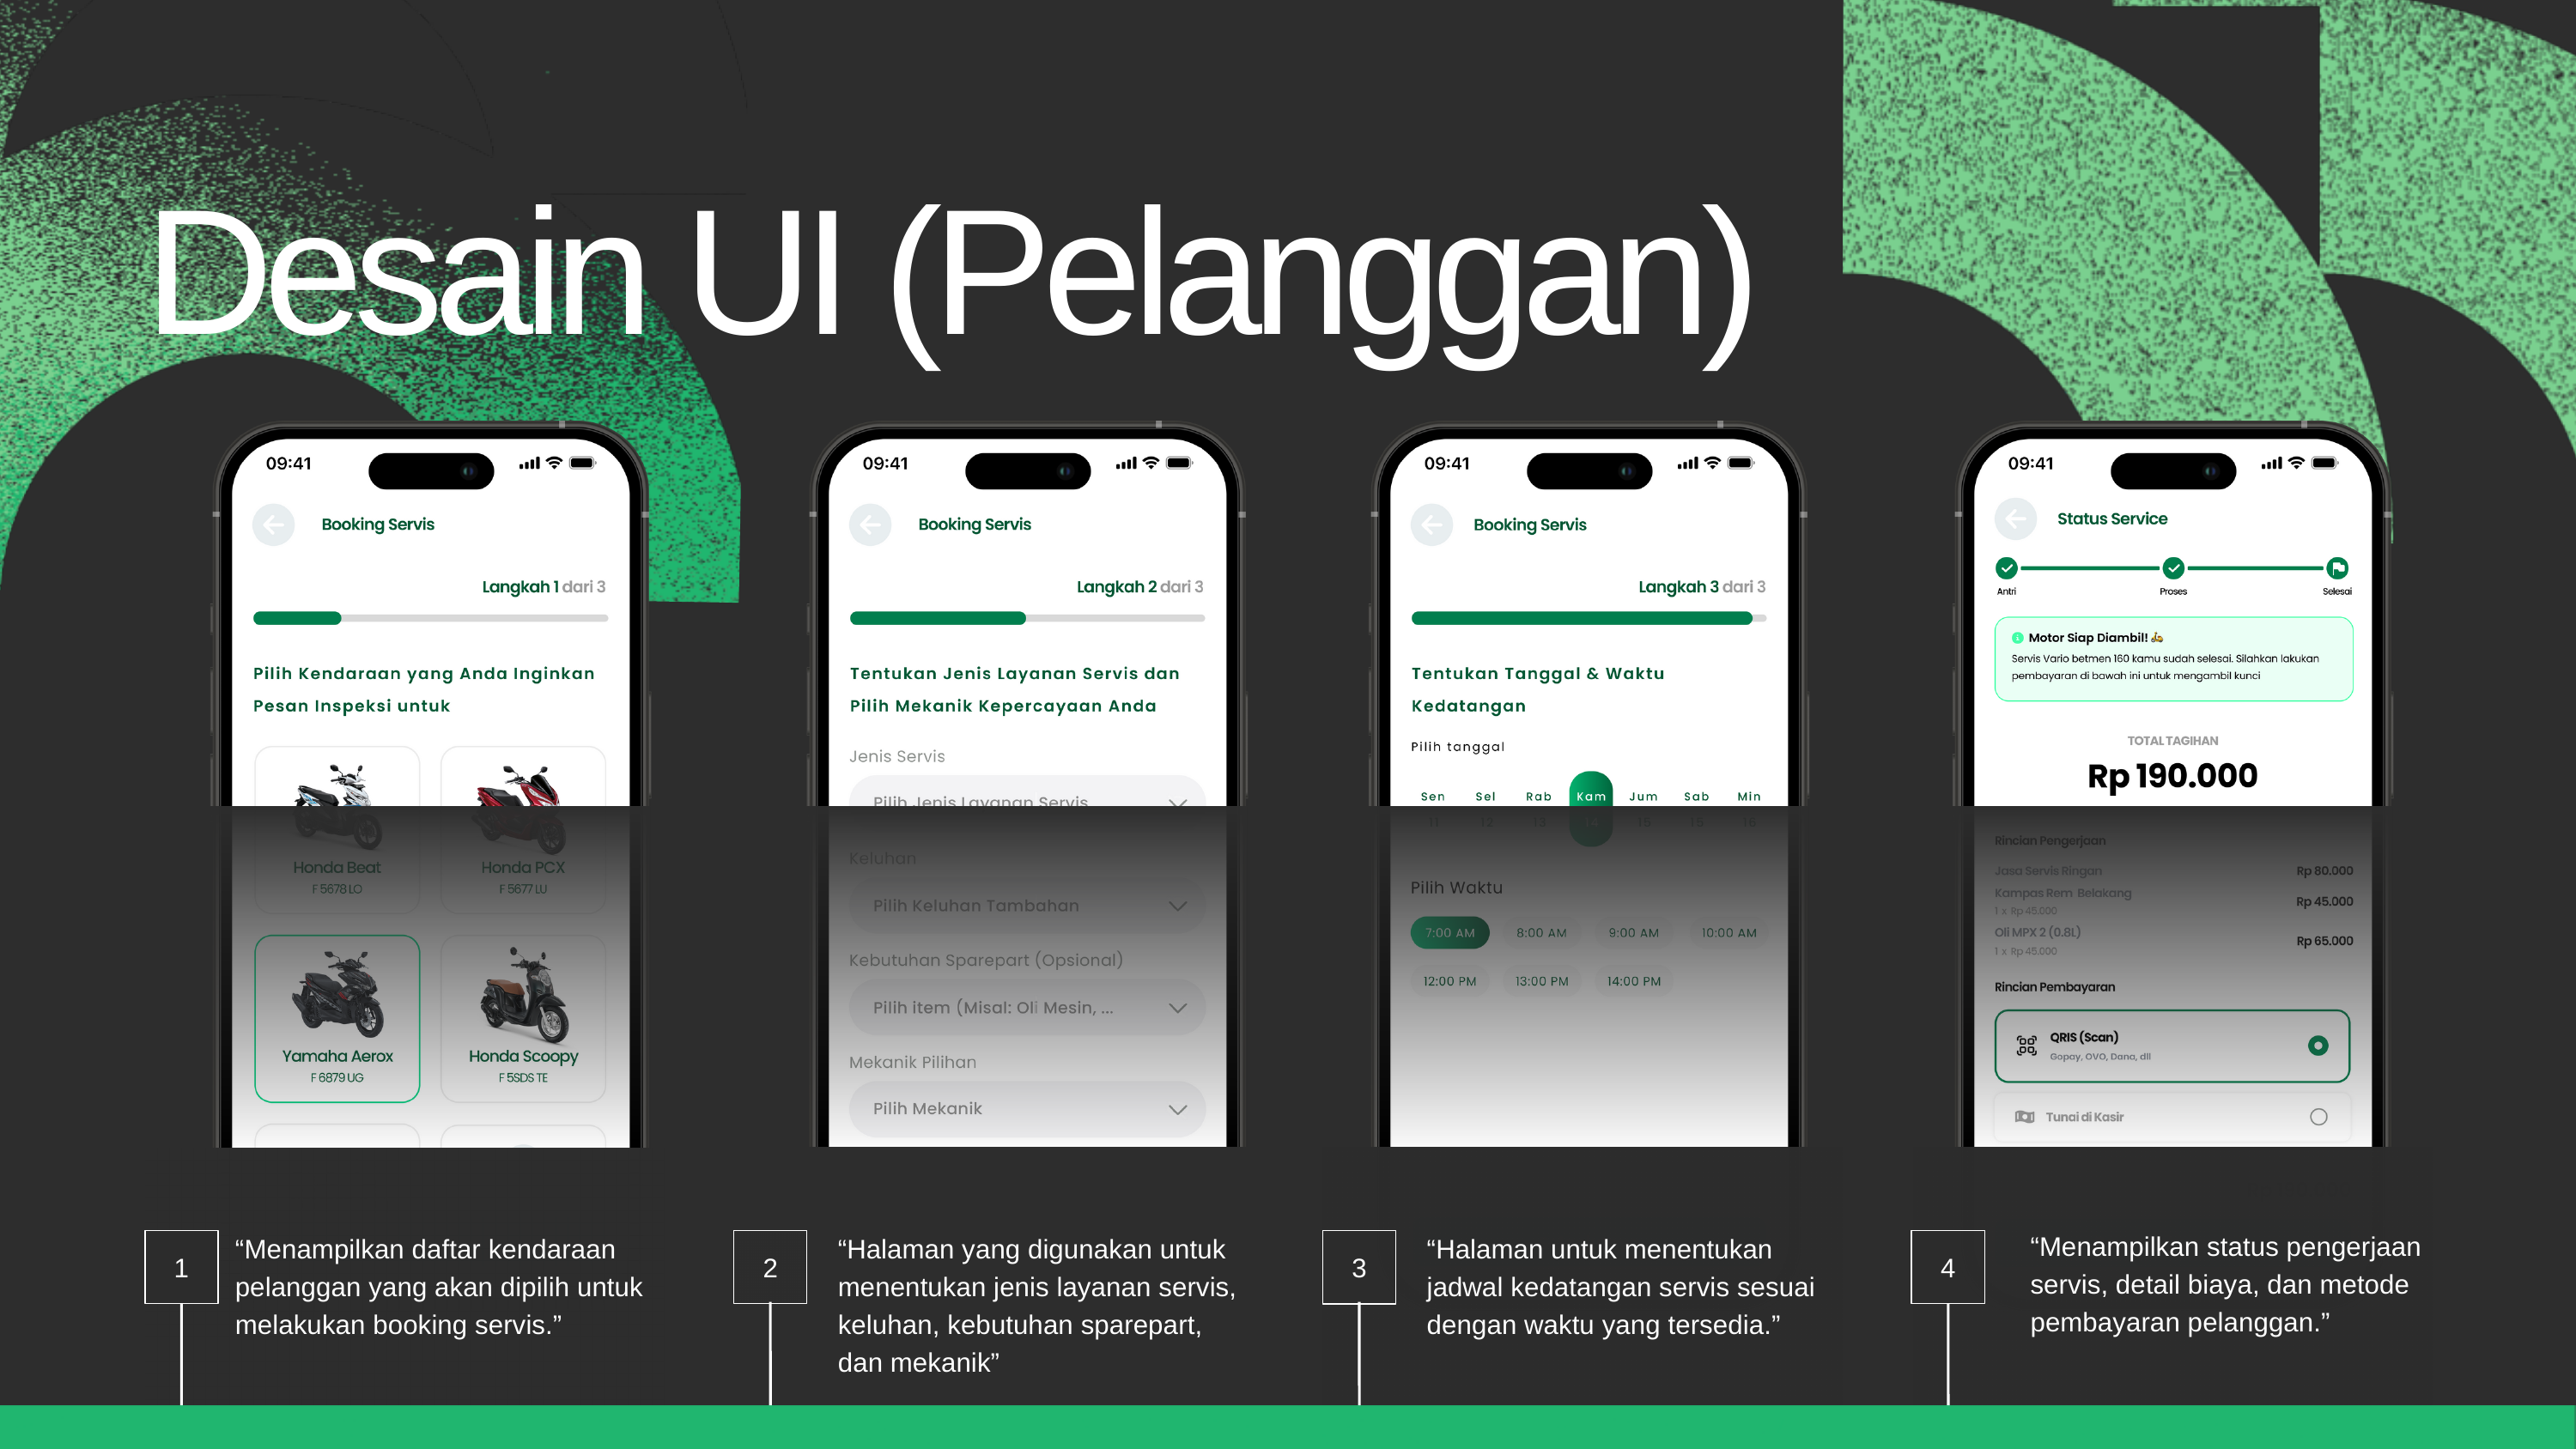

Desain UI (Pelanggan)

“Menampilkan status pengerjaan servis, detail biaya, dan metode pembayaran pelanggan.”

“Menampilkan daftar kendaraan pelanggan yang akan dipilih untuk melakukan booking servis.”
“Halaman yang digunakan untuk menentukan jenis layanan servis, keluhan, kebutuhan sparepart, dan mekanik”
“Halaman untuk menentukan jadwal kedatangan servis sesuai dengan waktu yang tersedia.”

1
2
3
4